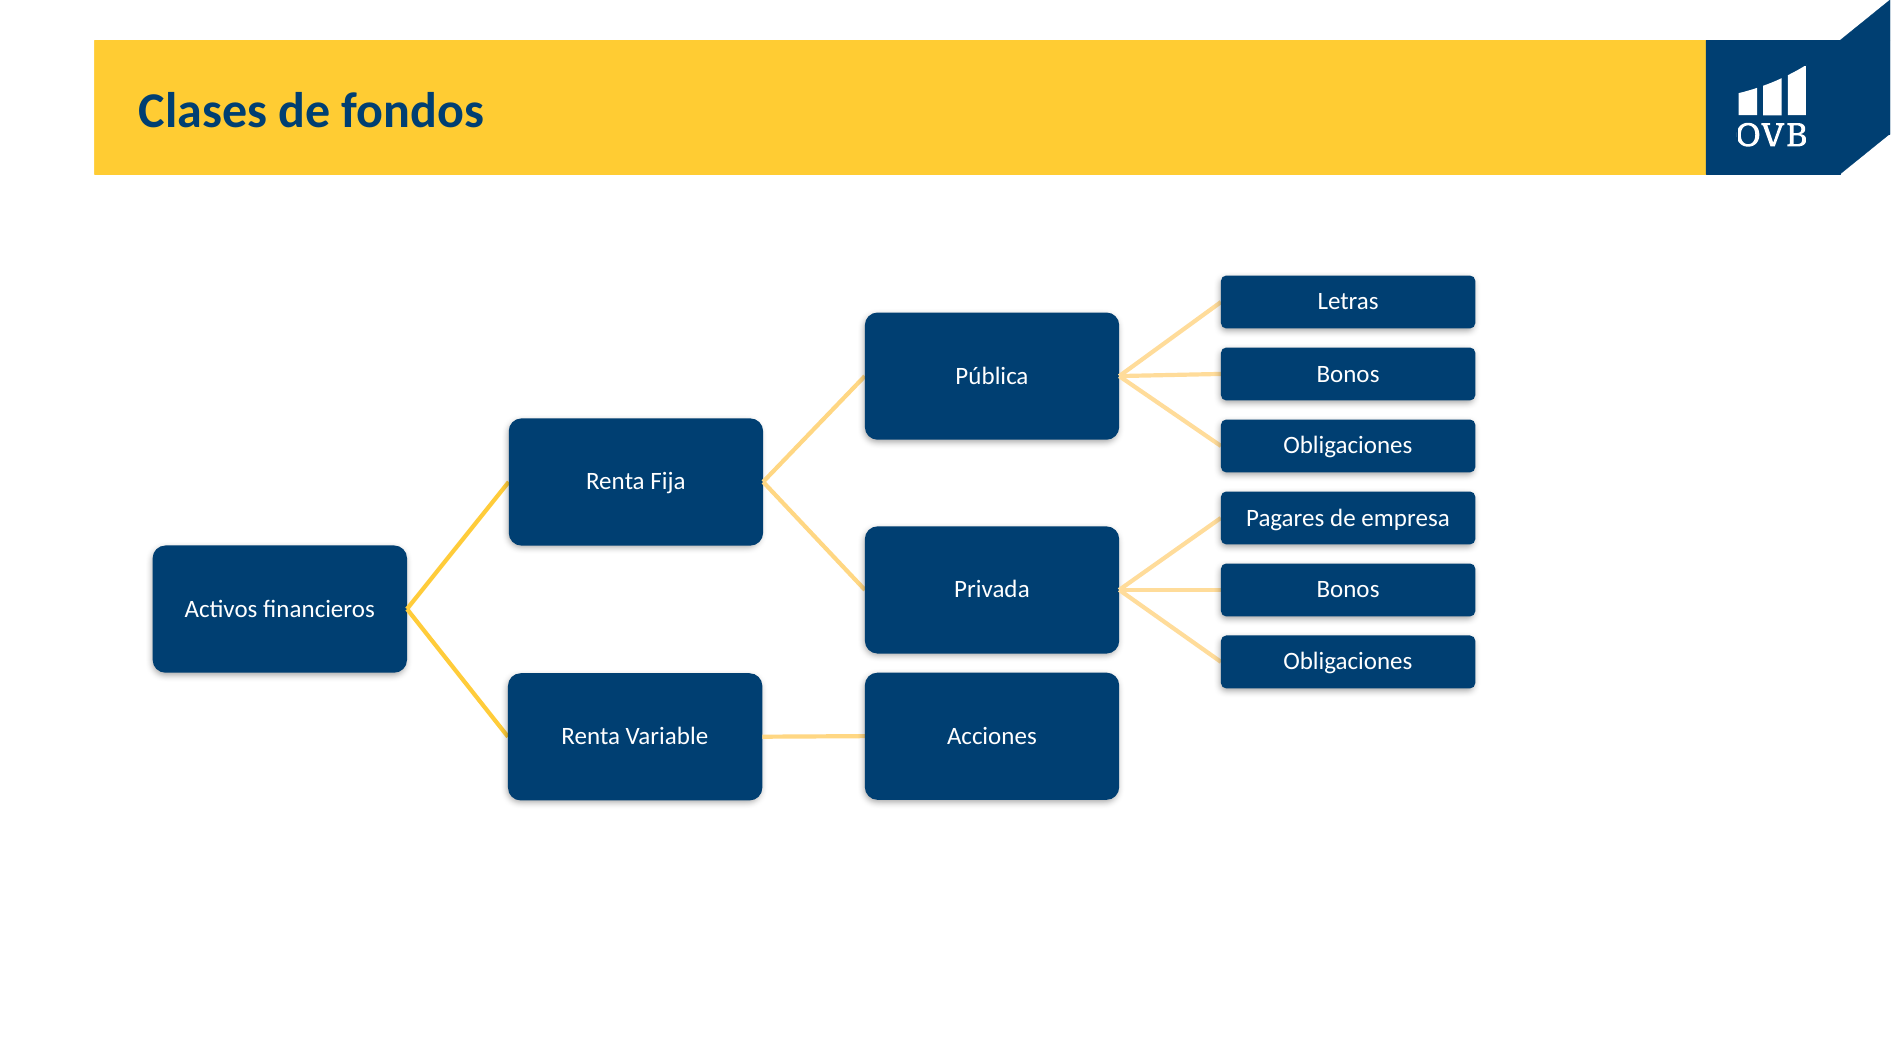

# Clases de fondos
Letras
Pública

Bonos

Renta Fija
Obligaciones

Pagares de empresa
Privada

Activos financieros

Bonos

Obligaciones

Acciones
Renta Variable